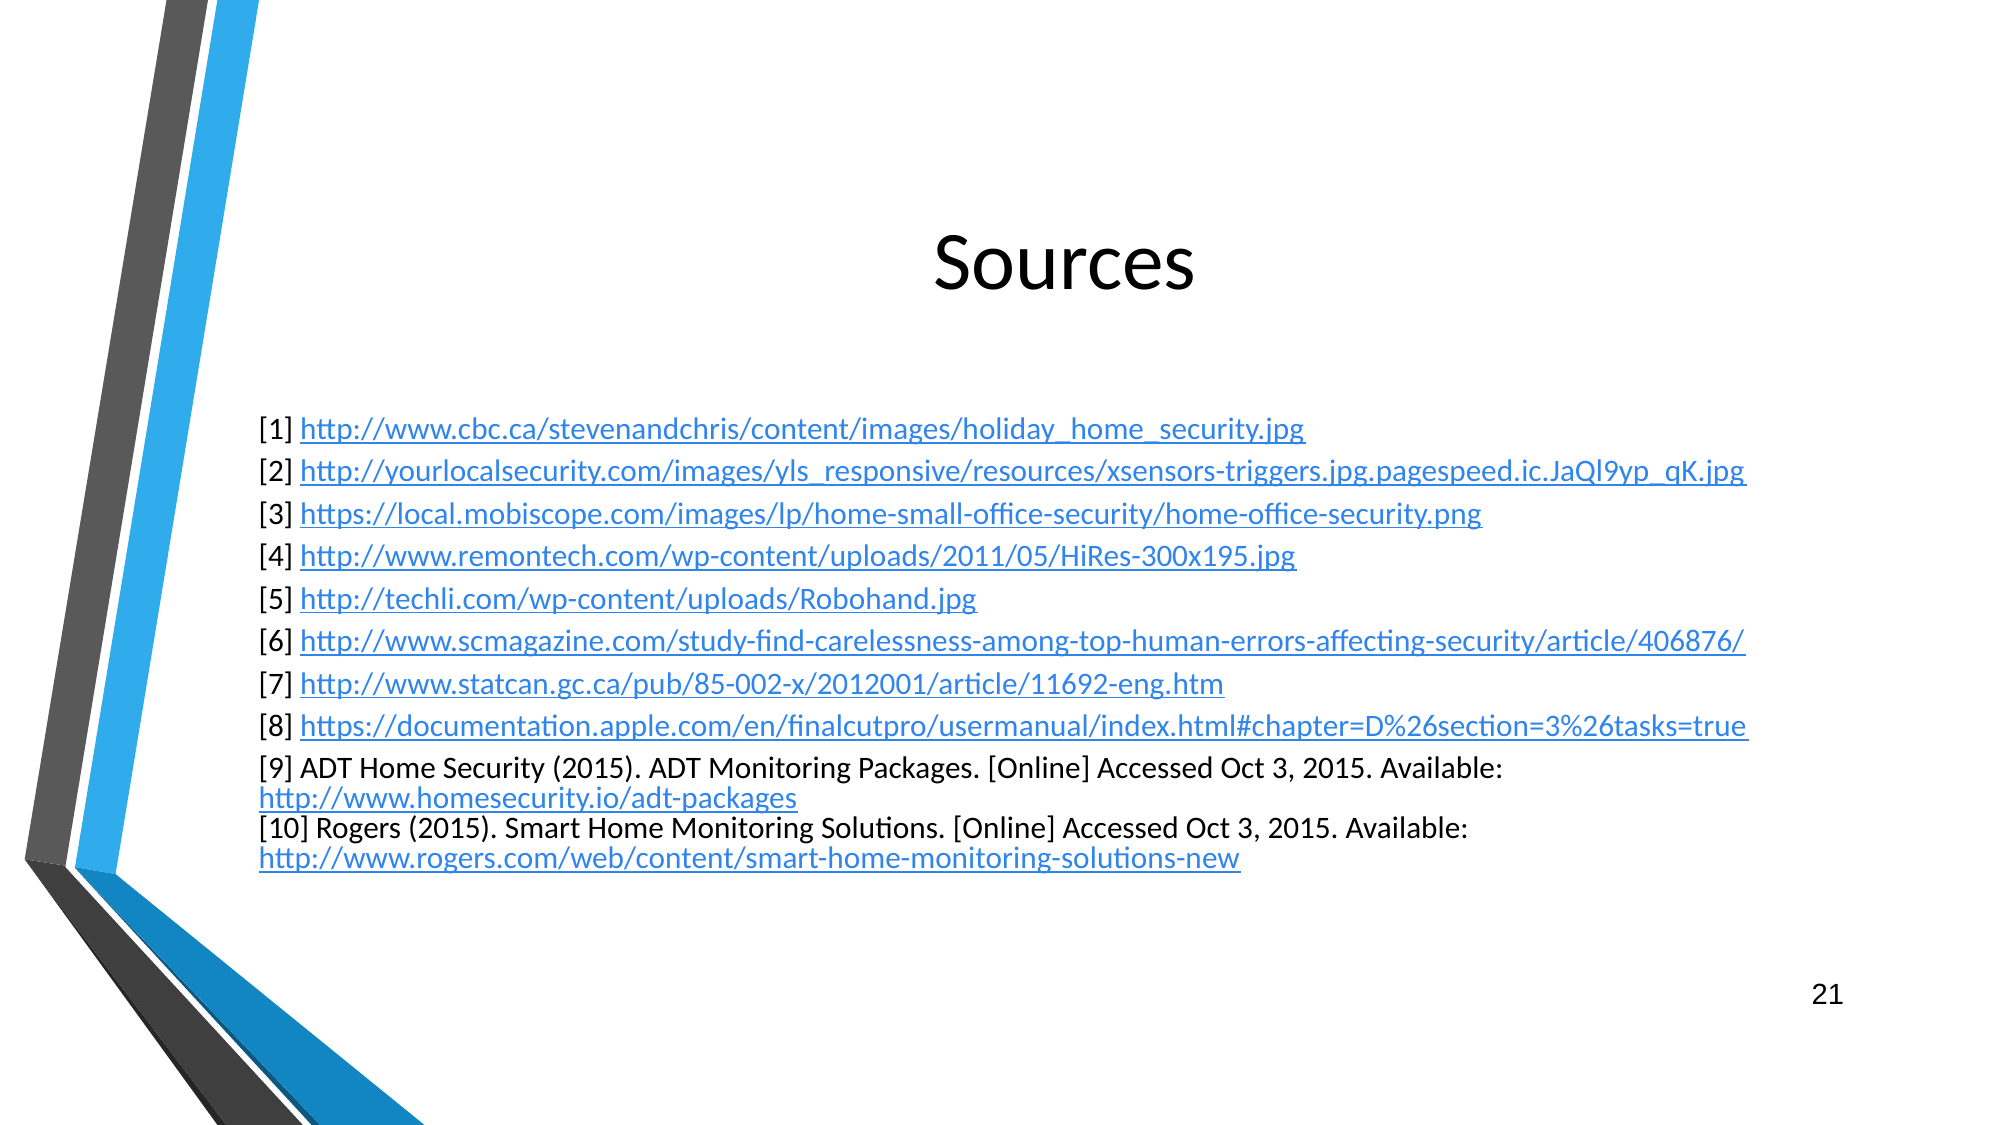

# Sources
[1] http://www.cbc.ca/stevenandchris/content/images/holiday_home_security.jpg
[2] http://yourlocalsecurity.com/images/yls_responsive/resources/xsensors-triggers.jpg.pagespeed.ic.JaQl9yp_qK.jpg
[3] https://local.mobiscope.com/images/lp/home-small-office-security/home-office-security.png
[4] http://www.remontech.com/wp-content/uploads/2011/05/HiRes-300x195.jpg
[5] http://techli.com/wp-content/uploads/Robohand.jpg
[6] http://www.scmagazine.com/study-find-carelessness-among-top-human-errors-affecting-security/article/406876/
[7] http://www.statcan.gc.ca/pub/85-002-x/2012001/article/11692-eng.htm
[8] https://documentation.apple.com/en/finalcutpro/usermanual/index.html#chapter=D%26section=3%26tasks=true
[9] ADT Home Security (2015). ADT Monitoring Packages. [Online] Accessed Oct 3, 2015. Available: http://www.homesecurity.io/adt-packages
[10] Rogers (2015). Smart Home Monitoring Solutions. [Online] Accessed Oct 3, 2015. Available:  http://www.rogers.com/web/content/smart-home-monitoring-solutions-new
21